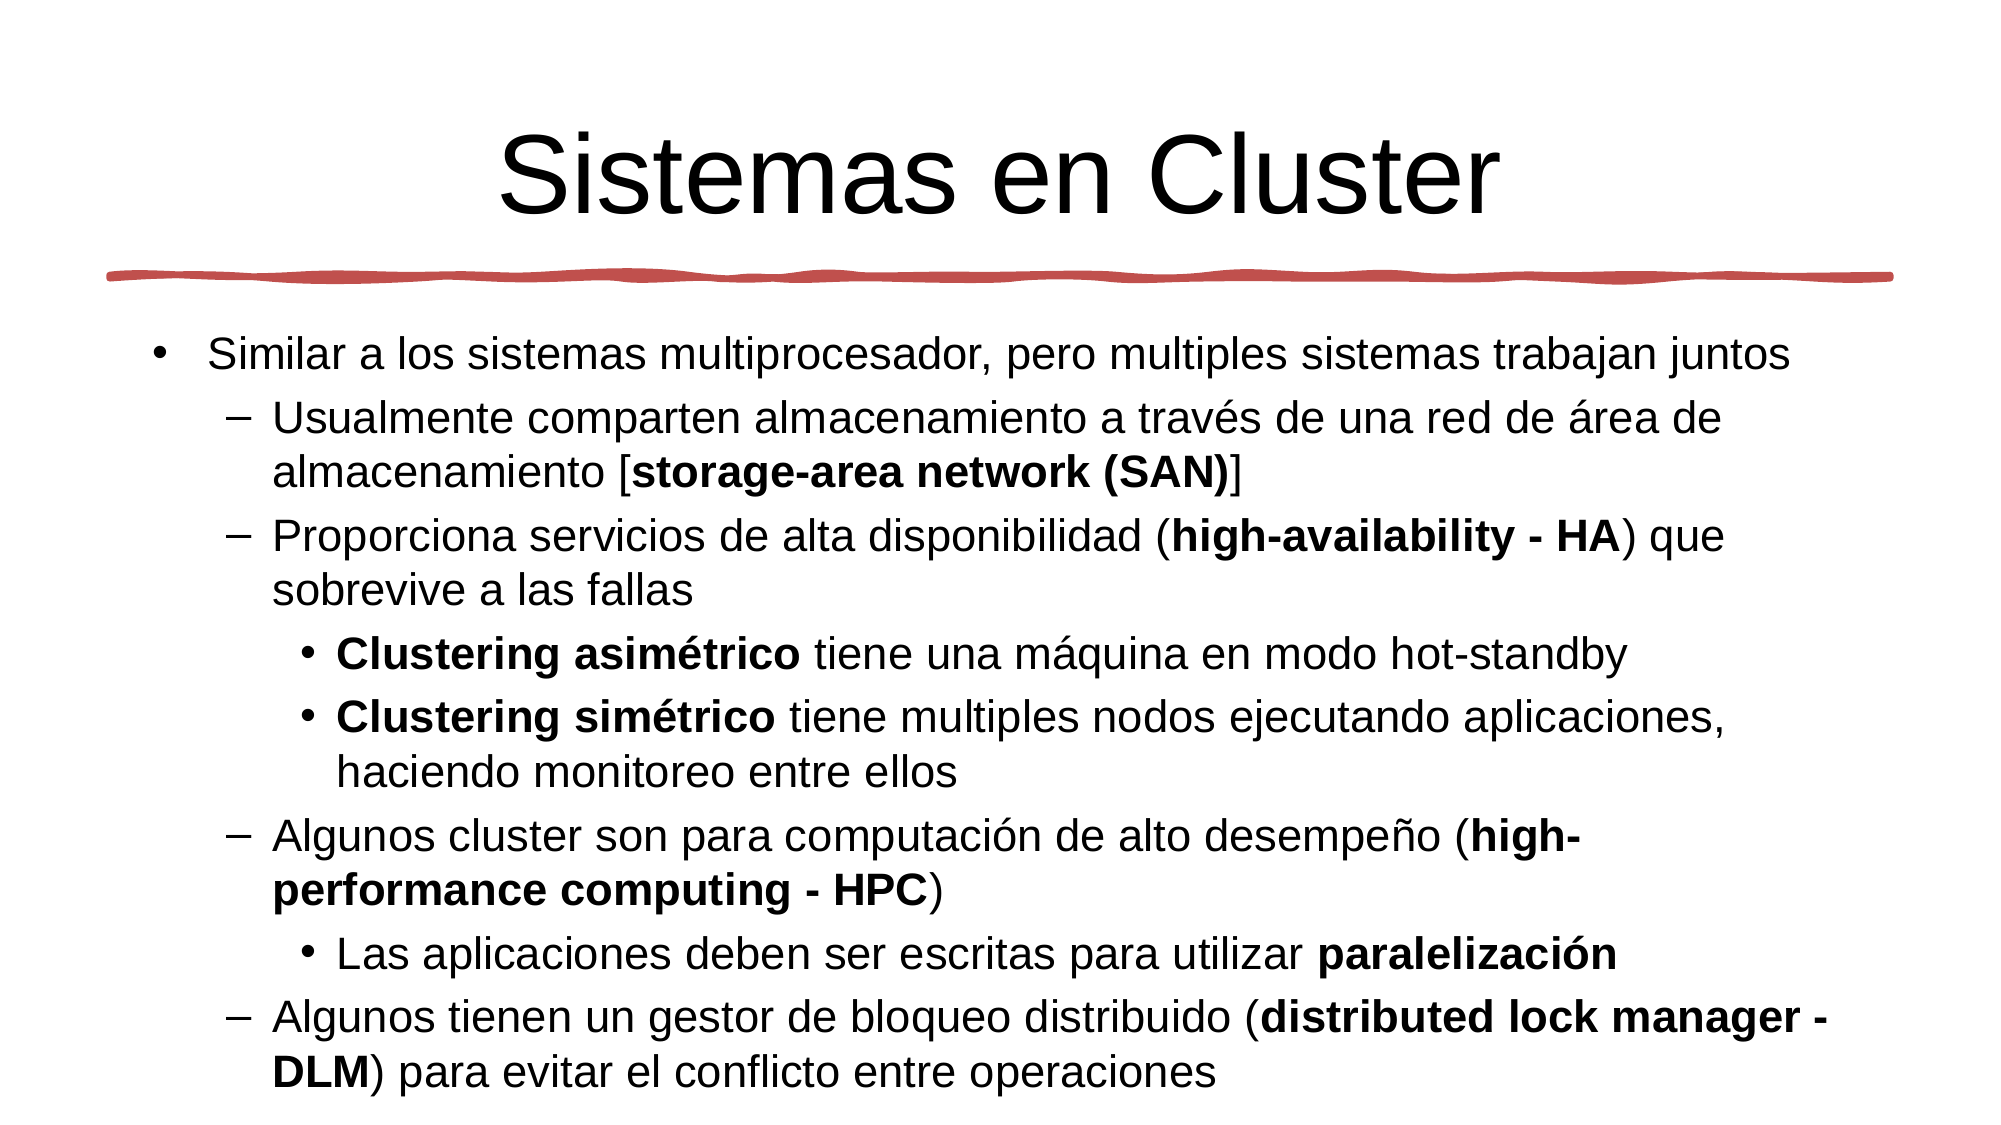

# Sistemas en Cluster

Similar a los sistemas multiprocesador, pero multiples sistemas trabajan juntos
Usualmente comparten almacenamiento a través de una red de área de almacenamiento [storage-area network (SAN)]
Proporciona servicios de alta disponibilidad (high-availability - HA) que sobrevive a las fallas
Clustering asimétrico tiene una máquina en modo hot-standby
Clustering simétrico tiene multiples nodos ejecutando aplicaciones, haciendo monitoreo entre ellos
Algunos cluster son para computación de alto desempeño (high-performance computing - HPC)
Las aplicaciones deben ser escritas para utilizar paralelización
Algunos tienen un gestor de bloqueo distribuido (distributed lock manager - DLM) para evitar el conflicto entre operaciones